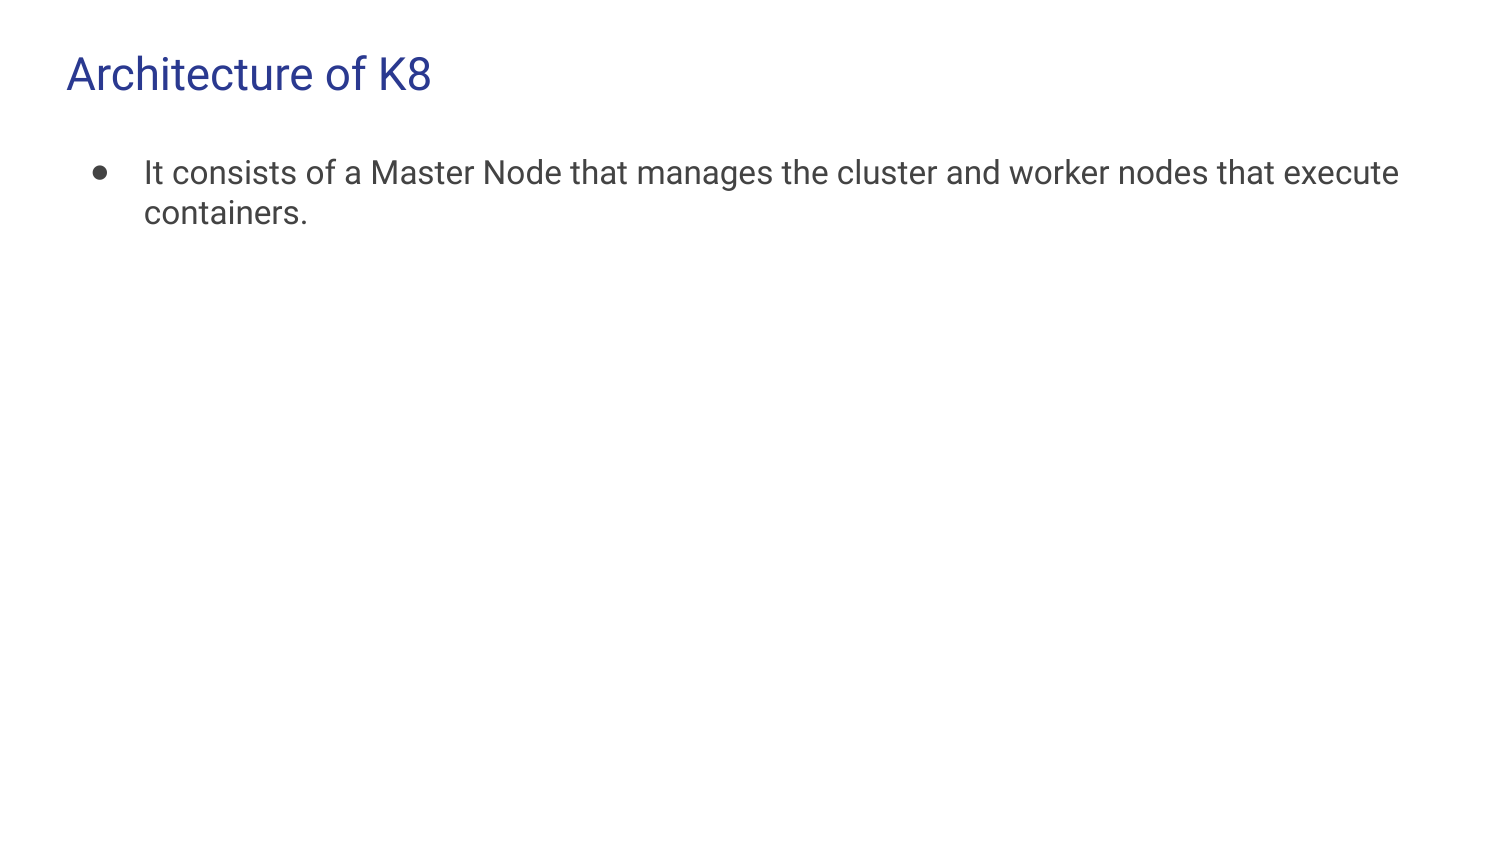

# Architecture of K8
It consists of a Master Node that manages the cluster and worker nodes that execute containers.